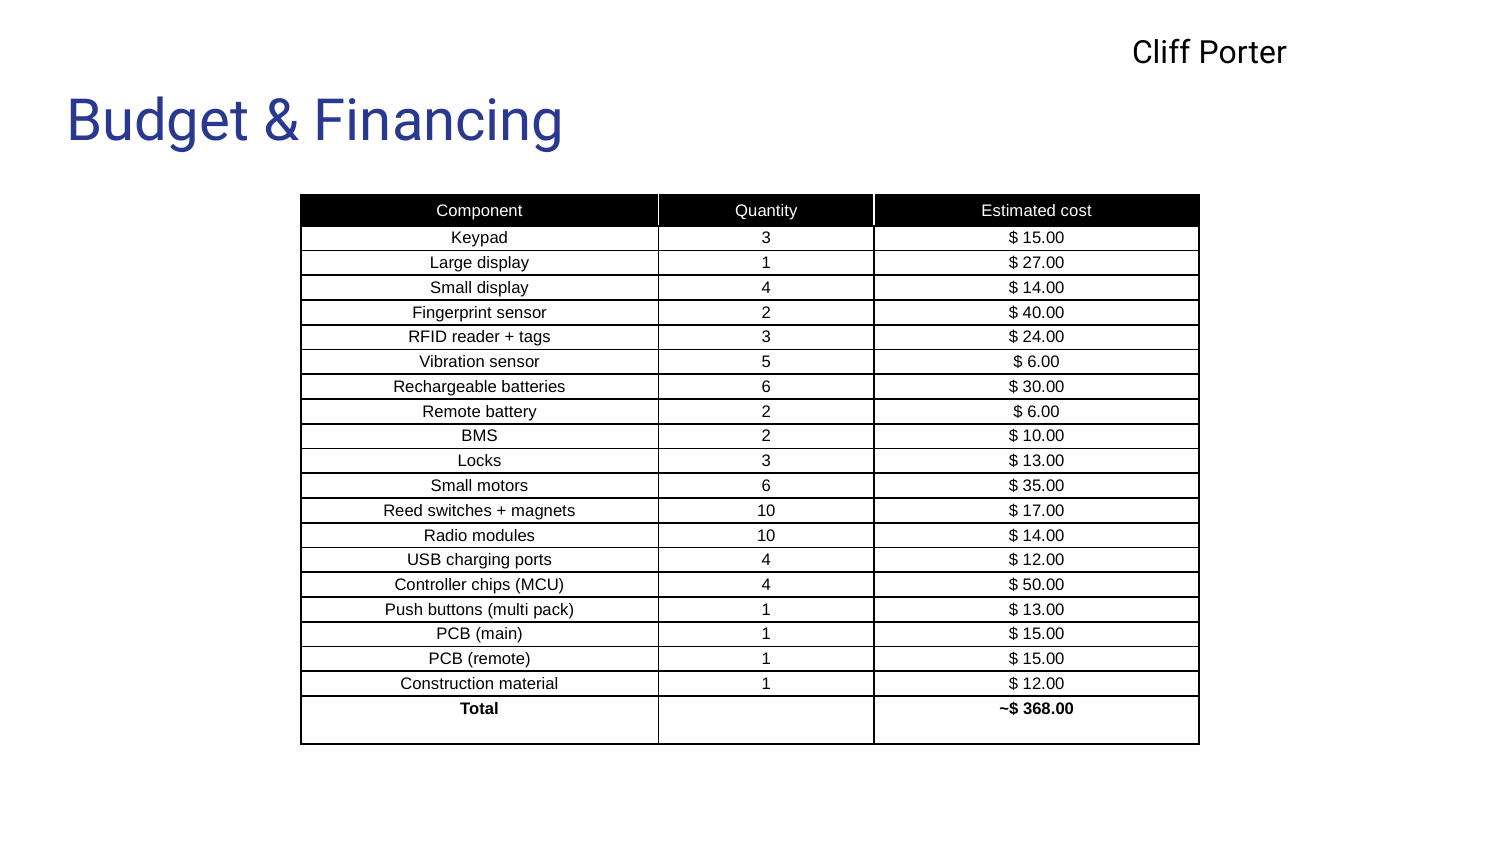

Cliff Porter

# Budget & Financing
| Component | Quantity | Estimated cost |
| --- | --- | --- |
| Keypad | 3 | $ 15.00 |
| Large display | 1 | $ 27.00 |
| Small display | 4 | $ 14.00 |
| Fingerprint sensor | 2 | $ 40.00 |
| RFID reader + tags | 3 | $ 24.00 |
| Vibration sensor | 5 | $ 6.00 |
| Rechargeable batteries | 6 | $ 30.00 |
| Remote battery | 2 | $ 6.00 |
| BMS | 2 | $ 10.00 |
| Locks | 3 | $ 13.00 |
| Small motors | 6 | $ 35.00 |
| Reed switches + magnets | 10 | $ 17.00 |
| Radio modules | 10 | $ 14.00 |
| USB charging ports | 4 | $ 12.00 |
| Controller chips (MCU) | 4 | $ 50.00 |
| Push buttons (multi pack) | 1 | $ 13.00 |
| PCB (main) | 1 | $ 15.00 |
| PCB (remote) | 1 | $ 15.00 |
| Construction material | 1 | $ 12.00 |
| Total |  | ~$ 368.00 |